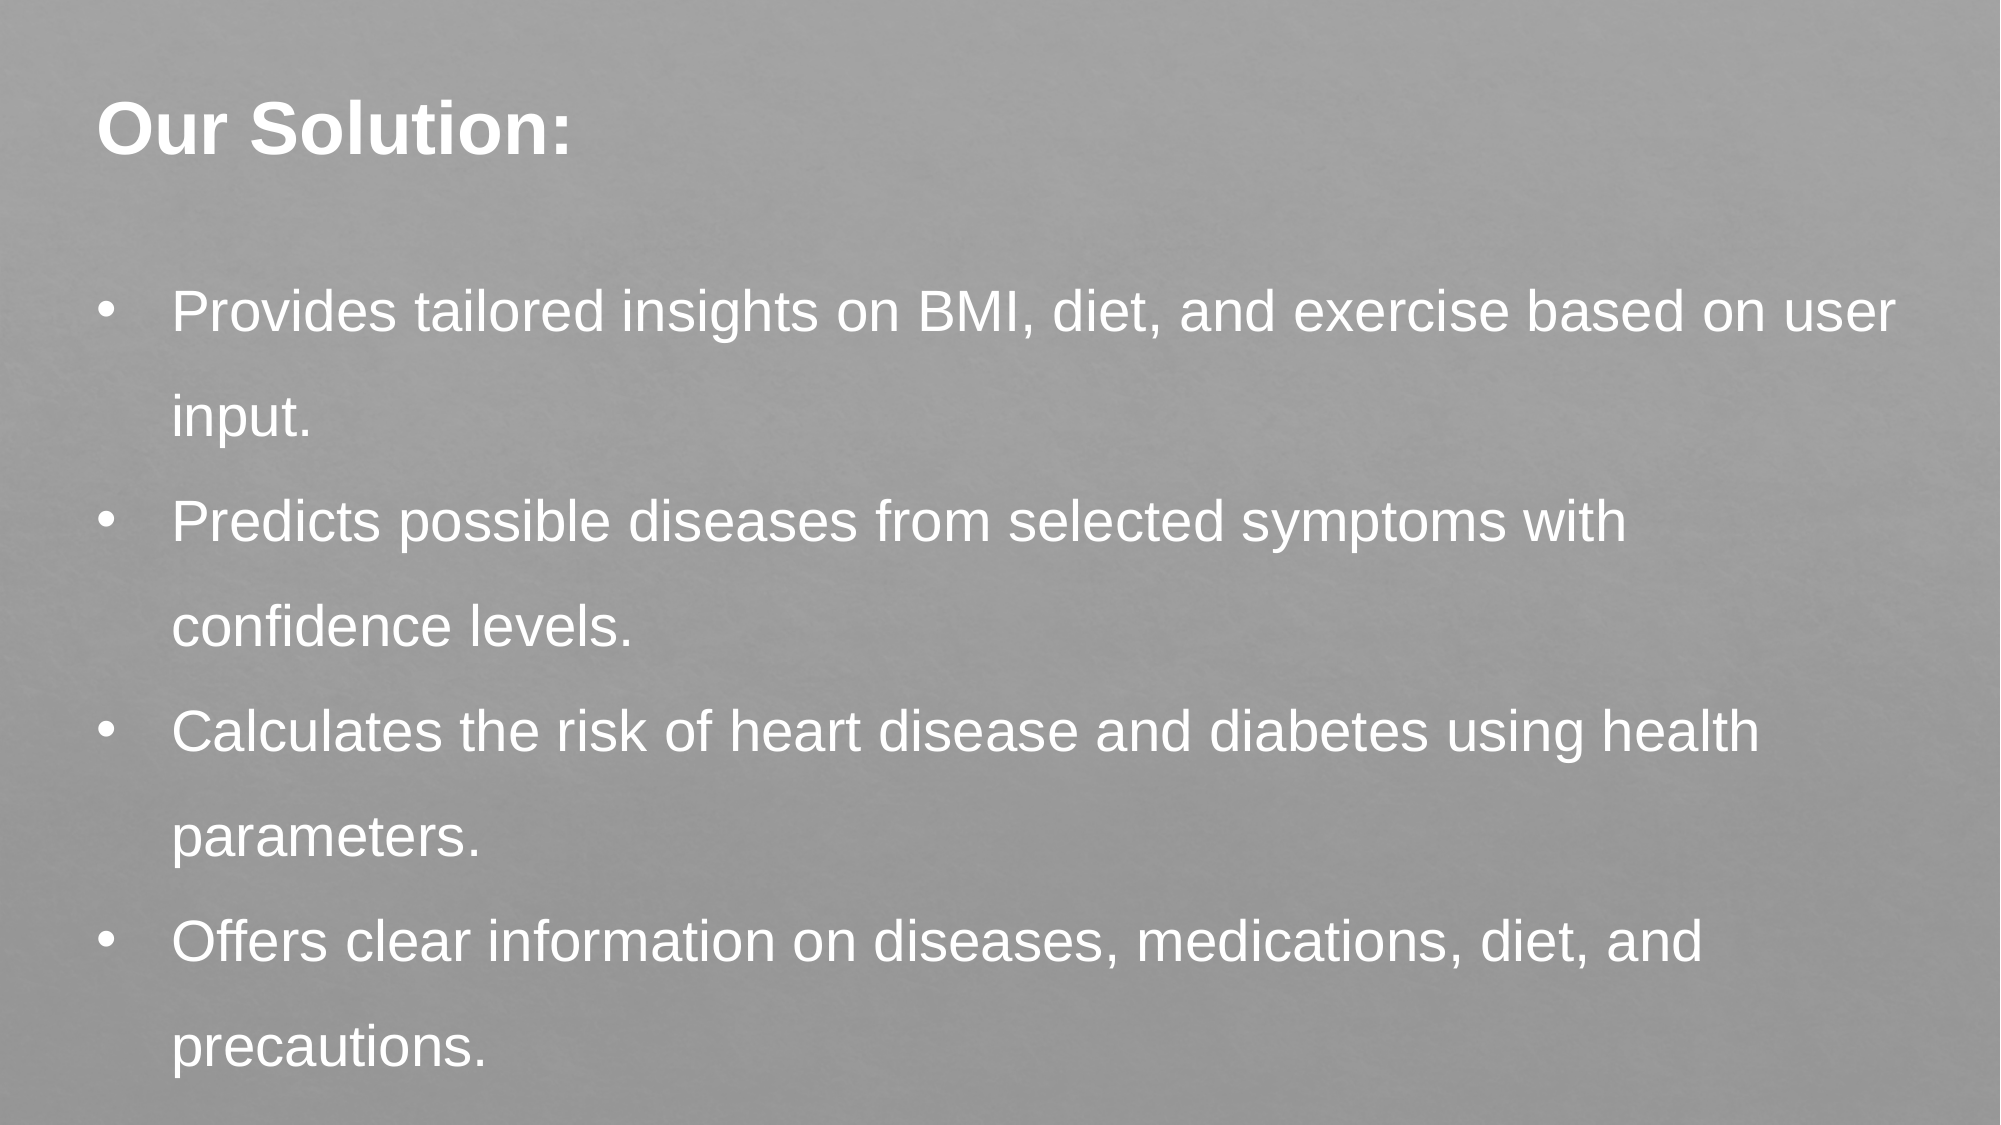

Our Solution:
Provides tailored insights on BMI, diet, and exercise based on user input.
Predicts possible diseases from selected symptoms with confidence levels.
Calculates the risk of heart disease and diabetes using health parameters.
Offers clear information on diseases, medications, diet, and precautions.
Answers general health questions in real-time through a smart chatbot.